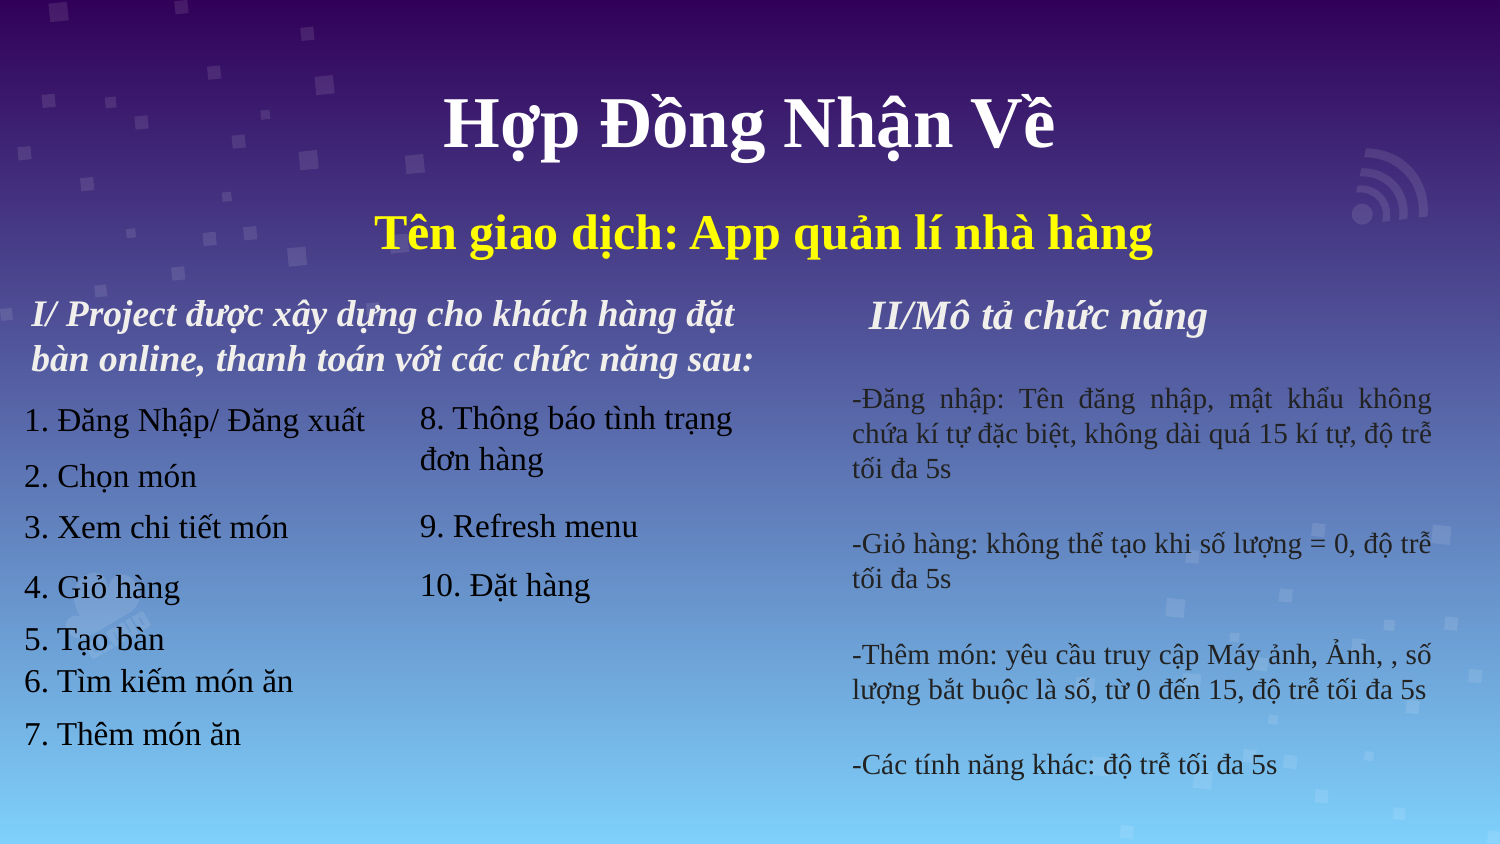

# Hợp Đồng Nhận Về
Tên giao dịch: App quản lí nhà hàng

II/Mô tả chức năng
I/ Project được xây dựng cho khách hàng đặt bàn online, thanh toán với các chức năng sau:
-Đăng nhập: Tên đăng nhập, mật khẩu không chứa kí tự đặc biệt, không dài quá 15 kí tự, độ trễ tối đa 5s
-Giỏ hàng: không thể tạo khi số lượng = 0, độ trễ tối đa 5s
-Thêm món: yêu cầu truy cập Máy ảnh, Ảnh, , số lượng bắt buộc là số, từ 0 đến 15, độ trễ tối đa 5s
-Các tính năng khác: độ trễ tối đa 5s
8. Thông báo tình trạng đơn hàng
1. Đăng Nhập/ Đăng xuất
2. Chọn món
9. Refresh menu
3. Xem chi tiết món
10. Đặt hàng
4. Giỏ hàng
5. Tạo bàn
6. Tìm kiếm món ăn
7. Thêm món ăn